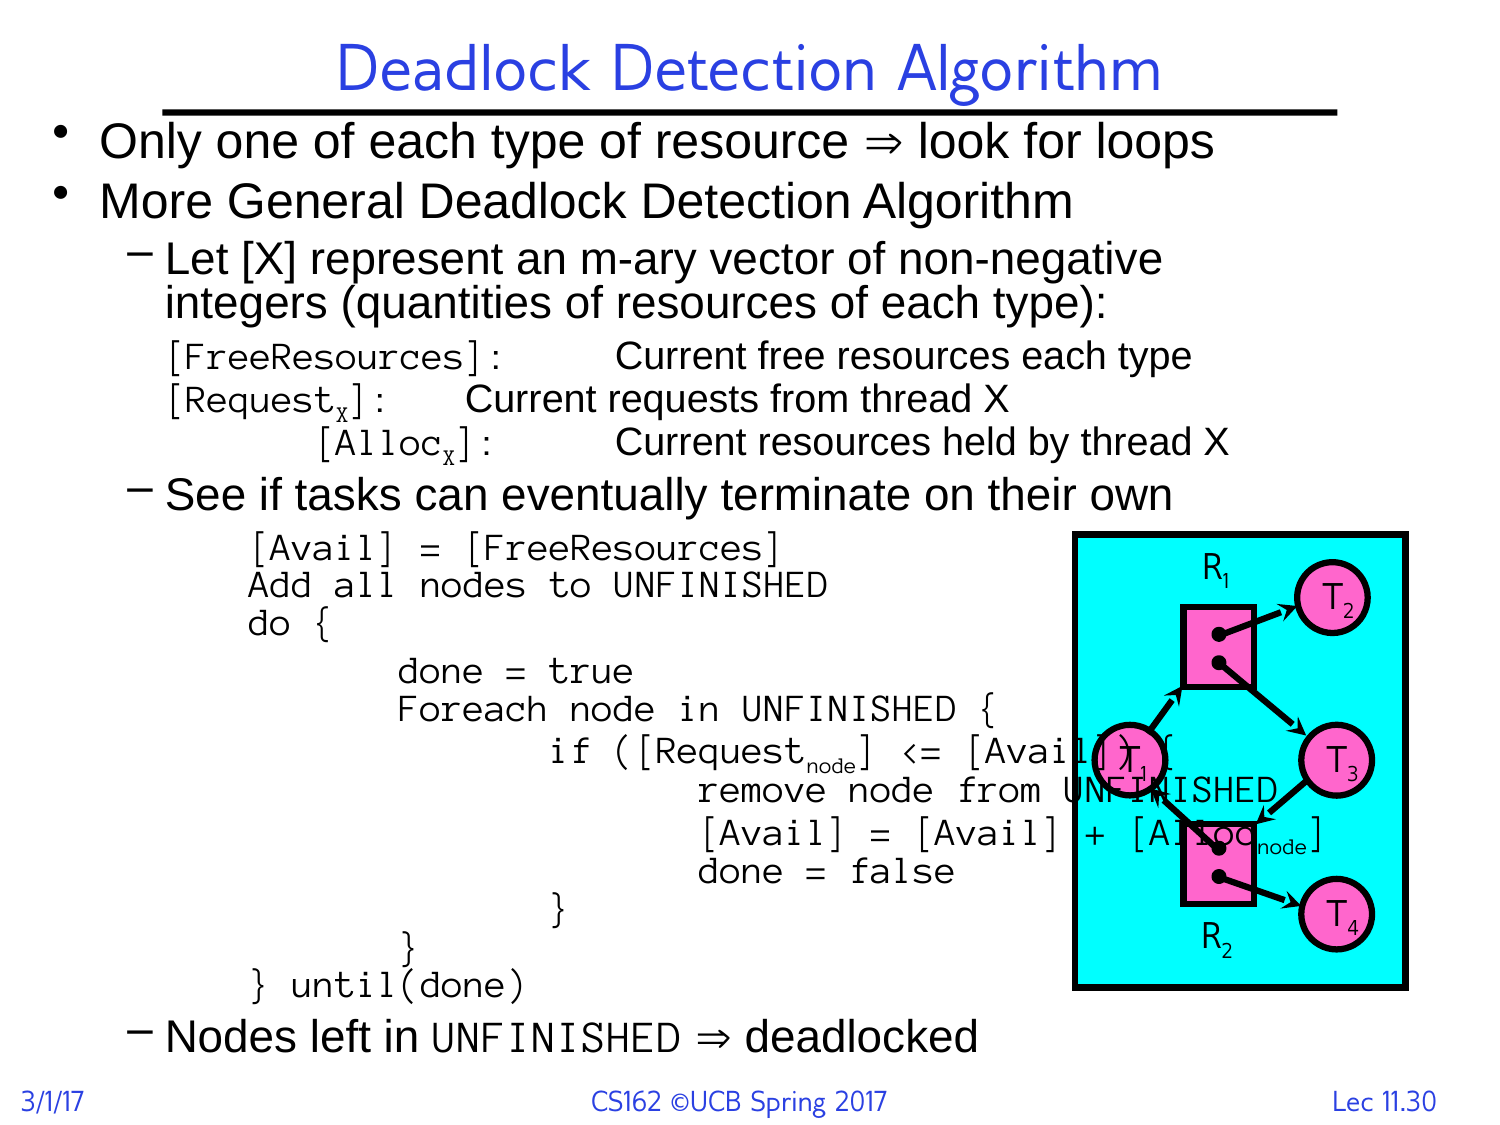

# Deadlock Detection Algorithm
Only one of each type of resource ⇒ look for loops
More General Deadlock Detection Algorithm
Let [X] represent an m-ary vector of non-negative
integers (quantities of resources of each type):
	[FreeResources]: 	Current free resources each type
[RequestX]:	Current requests from thread X
	[AllocX]:	Current resources held by thread X
See if tasks can eventually terminate on their own
		[Avail] = [FreeResources]
	Add all nodes to UNFINISHED
	do {
			done = true
		Foreach node in UNFINISHED {
			if ([Requestnode] <= [Avail]) {
				remove node from UNFINISHED
				[Avail] = [Avail] + [Allocnode]
				done = false
			}
		}
	} until(done)
Nodes left in UNFINISHED ⇒ deadlocked

R1
T2

T1
T3

R2

T4